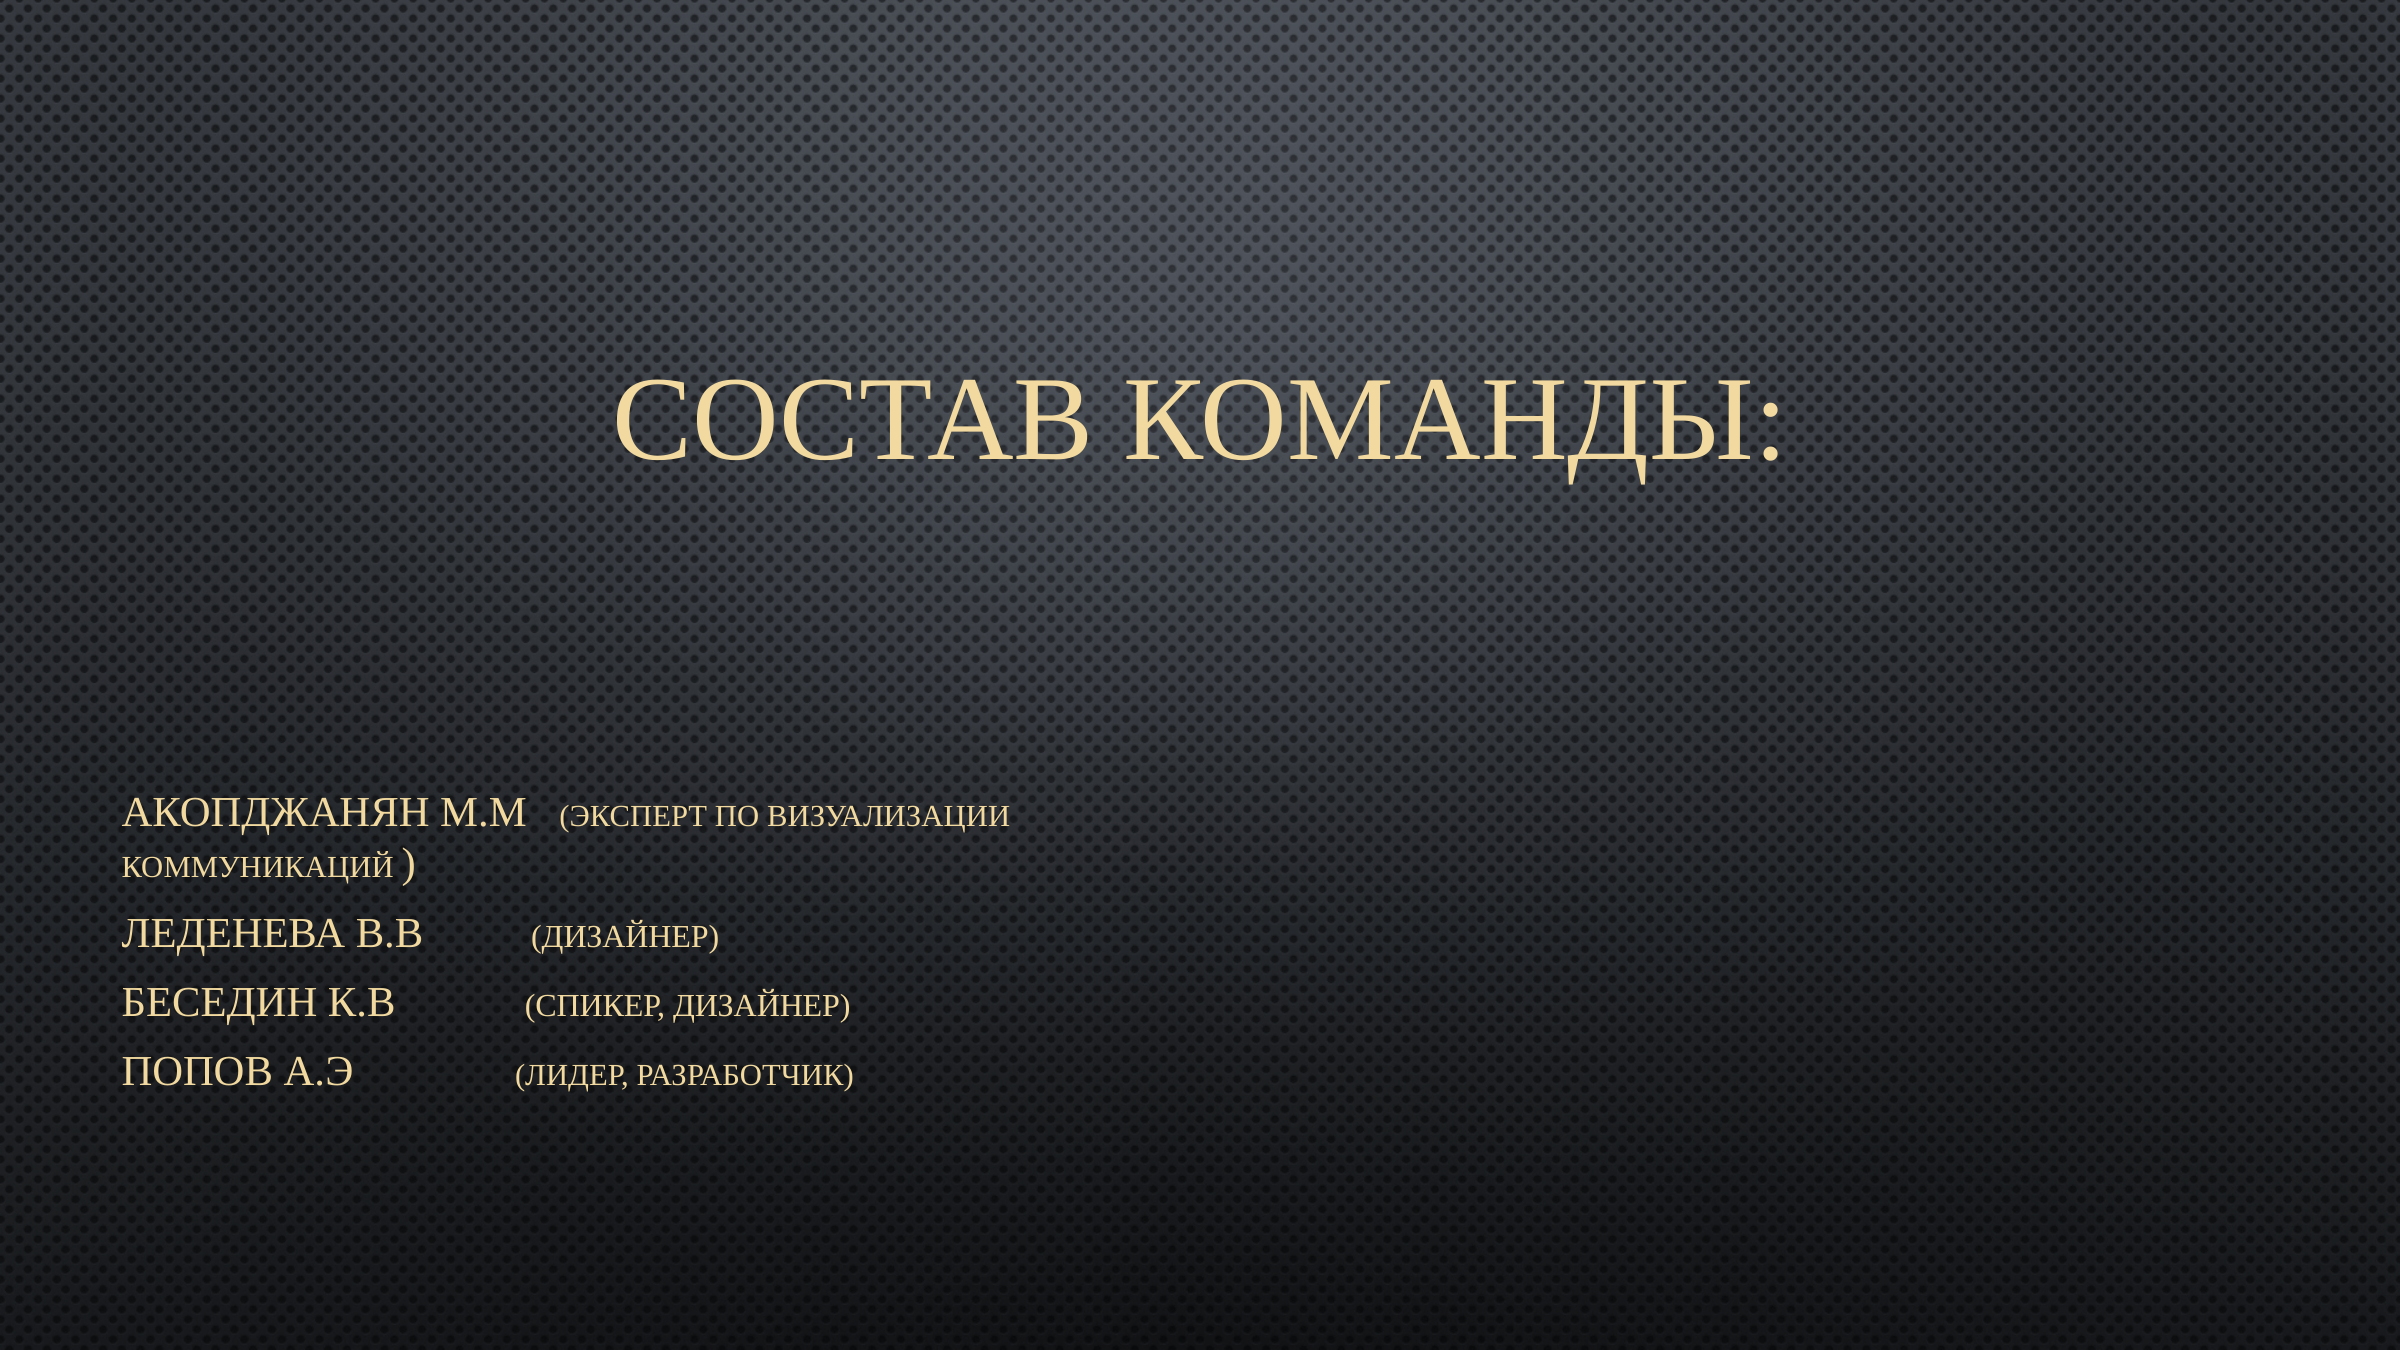

# Состав команды:
Акопджанян М.М   (Эксперт по визуализации коммуникаций )
Леденева В.В          (Дизайнер)
Беседин К.В            (Спикер, дизайнер)
Попов А.Э               (Лидер, разработчик)